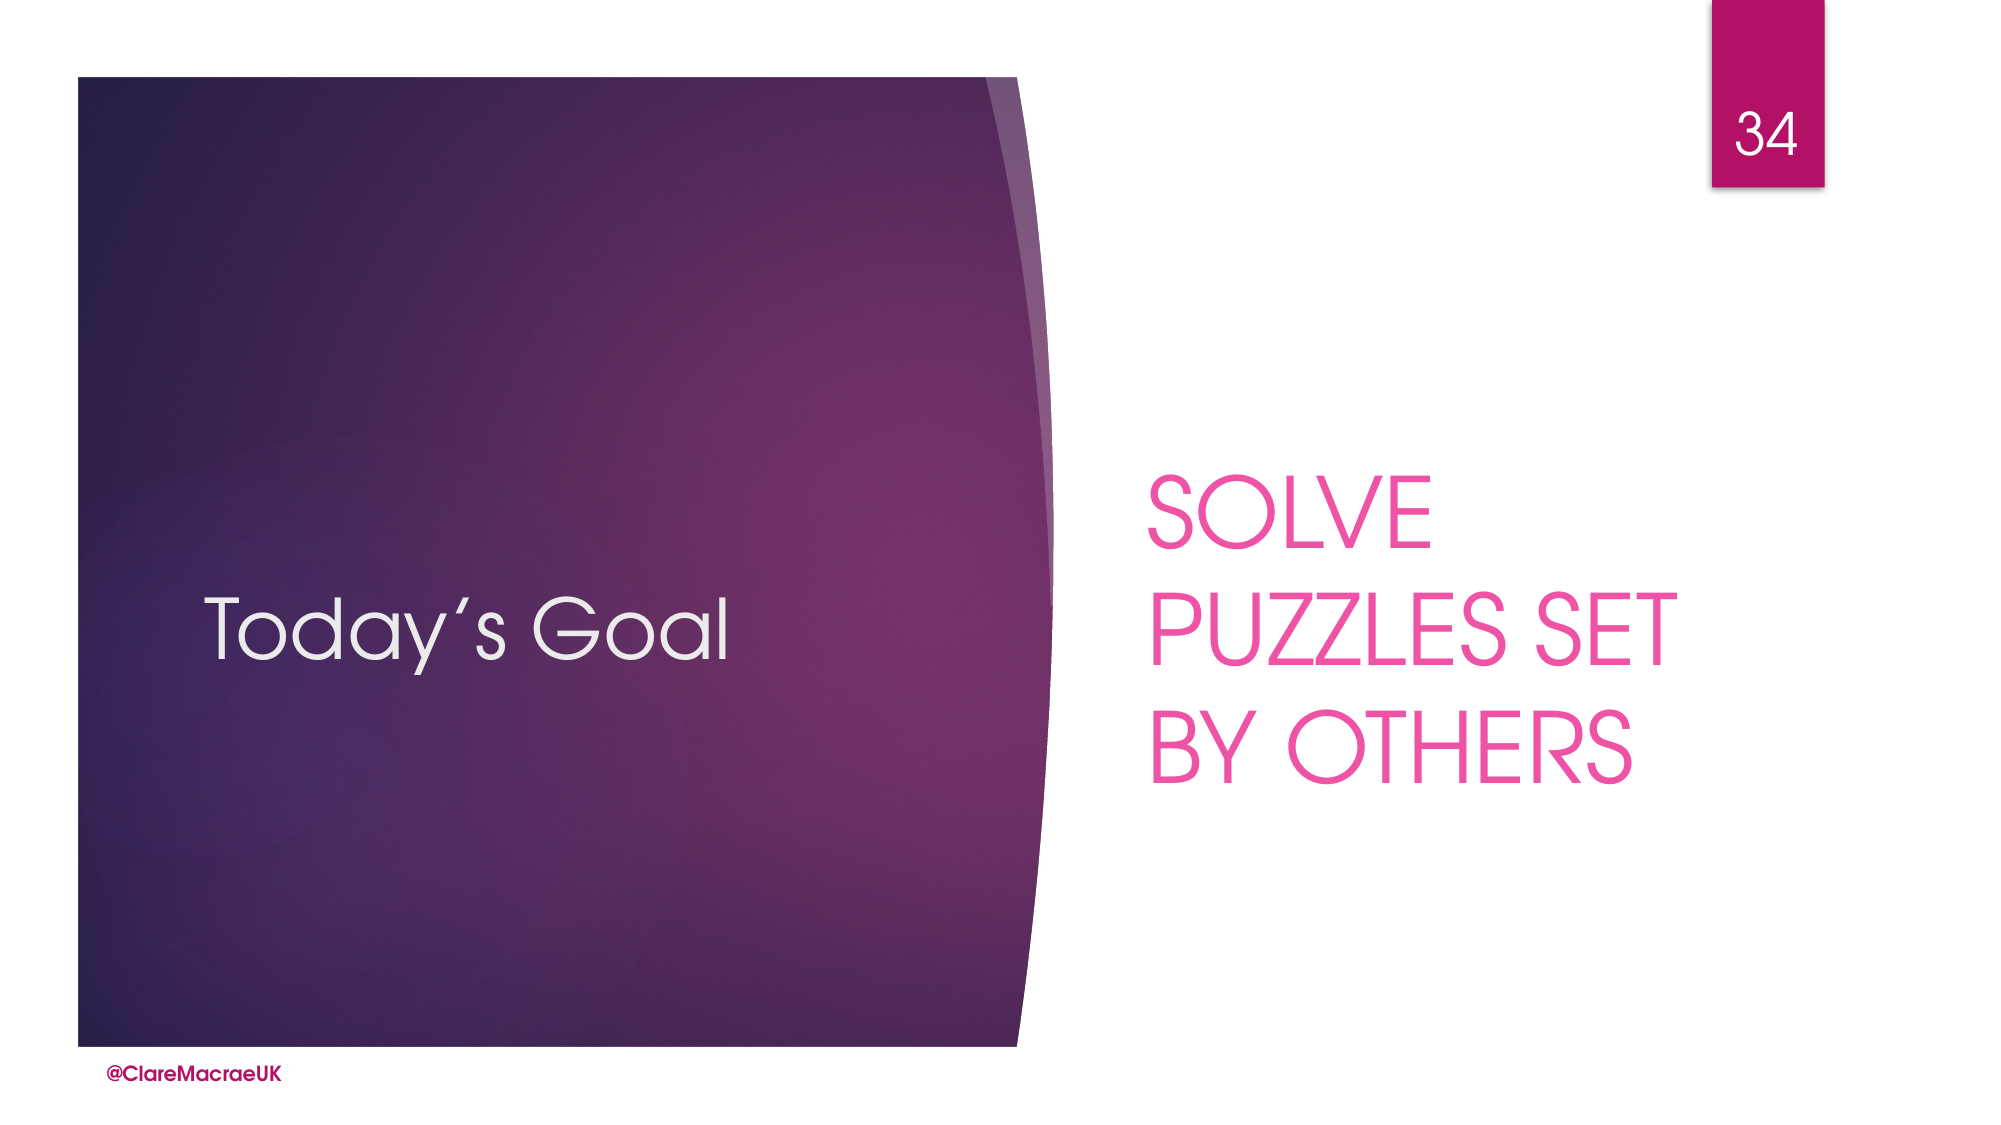

34
Solve puzzles set by others
# Today’s Goal
@ClareMacraeUK